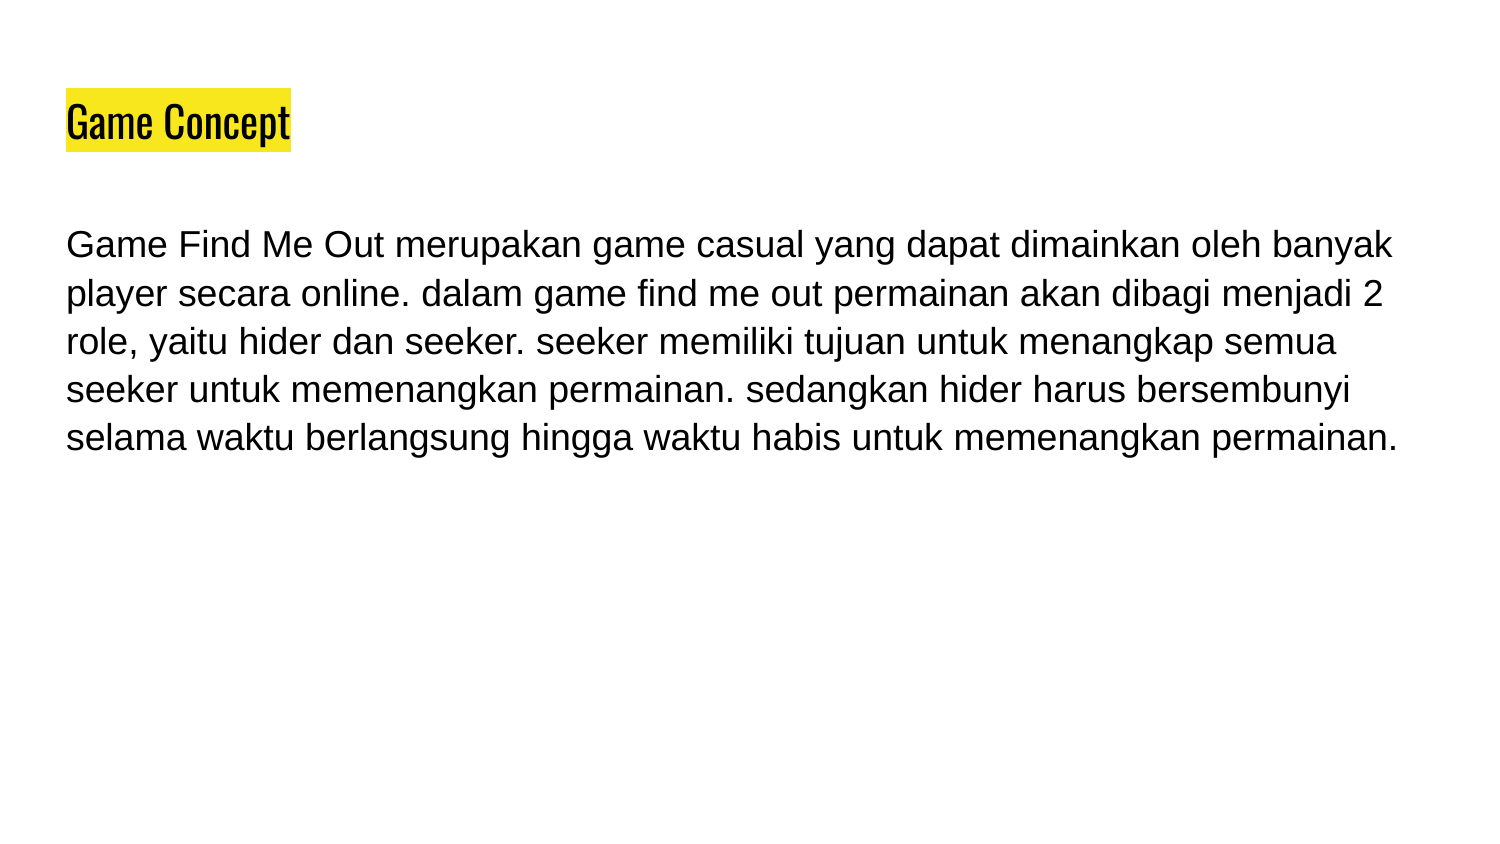

# Game Concept
Game Find Me Out merupakan game casual yang dapat dimainkan oleh banyak player secara online. dalam game find me out permainan akan dibagi menjadi 2 role, yaitu hider dan seeker. seeker memiliki tujuan untuk menangkap semua seeker untuk memenangkan permainan. sedangkan hider harus bersembunyi selama waktu berlangsung hingga waktu habis untuk memenangkan permainan.